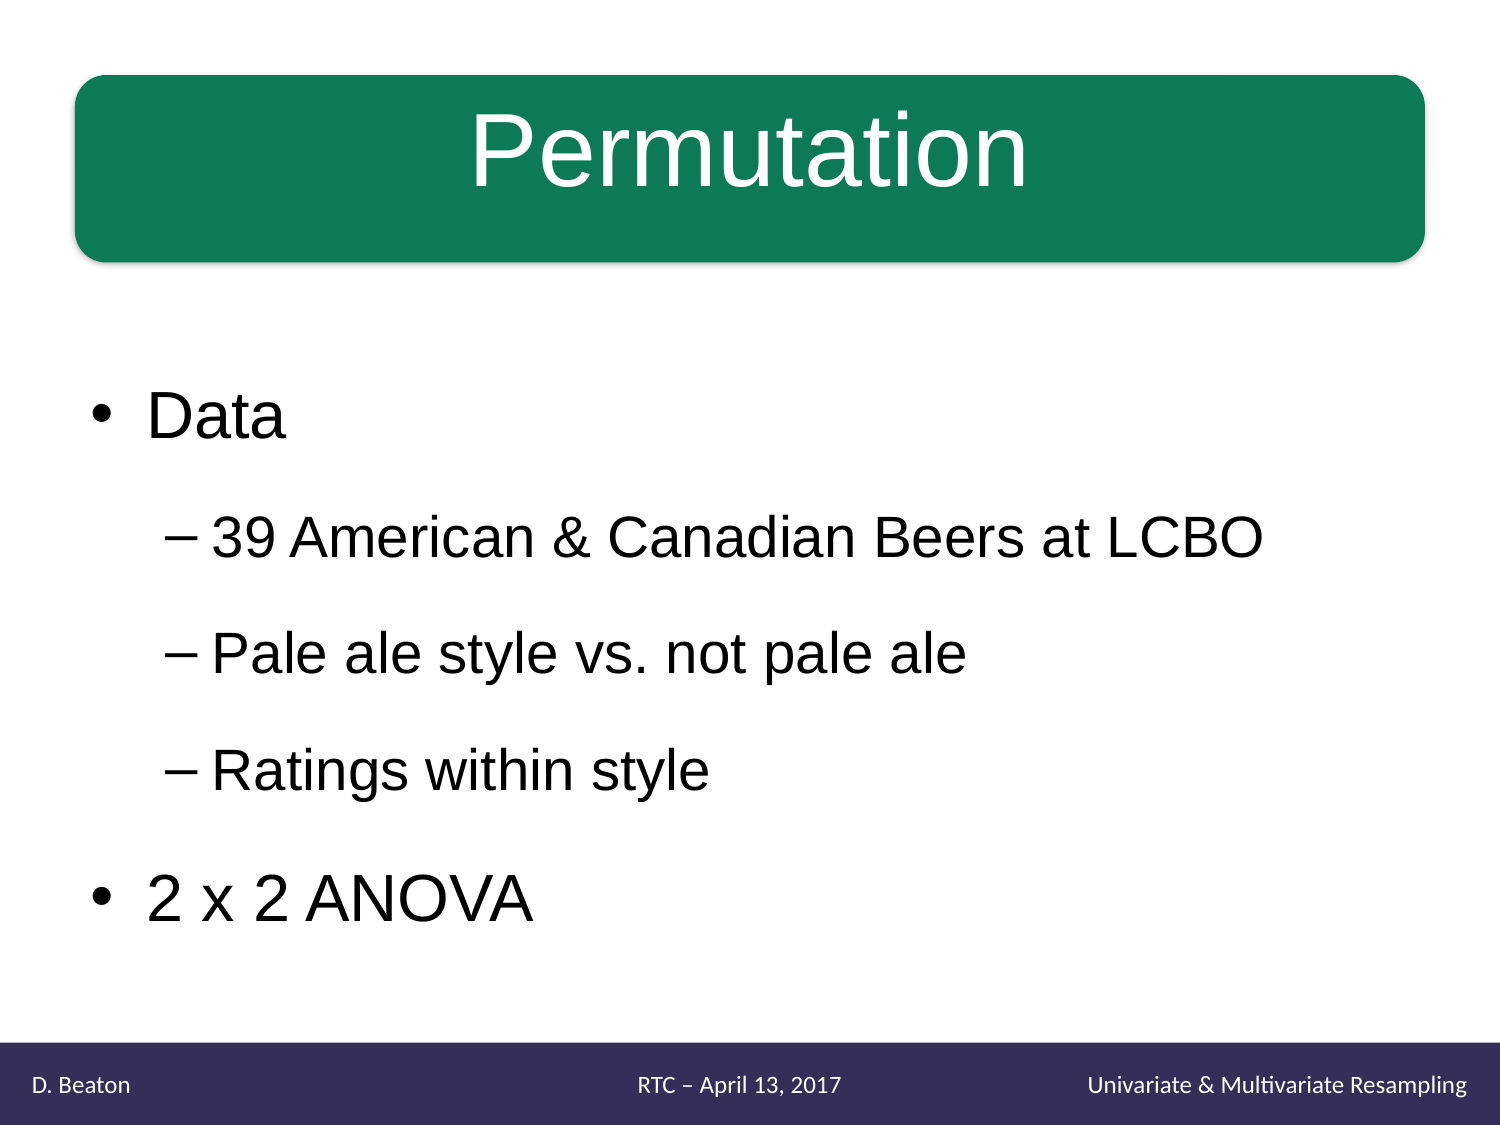

# Permutation
Data
39 American & Canadian Beers at LCBO
Pale ale style vs. not pale ale
Ratings within style
2 x 2 ANOVA